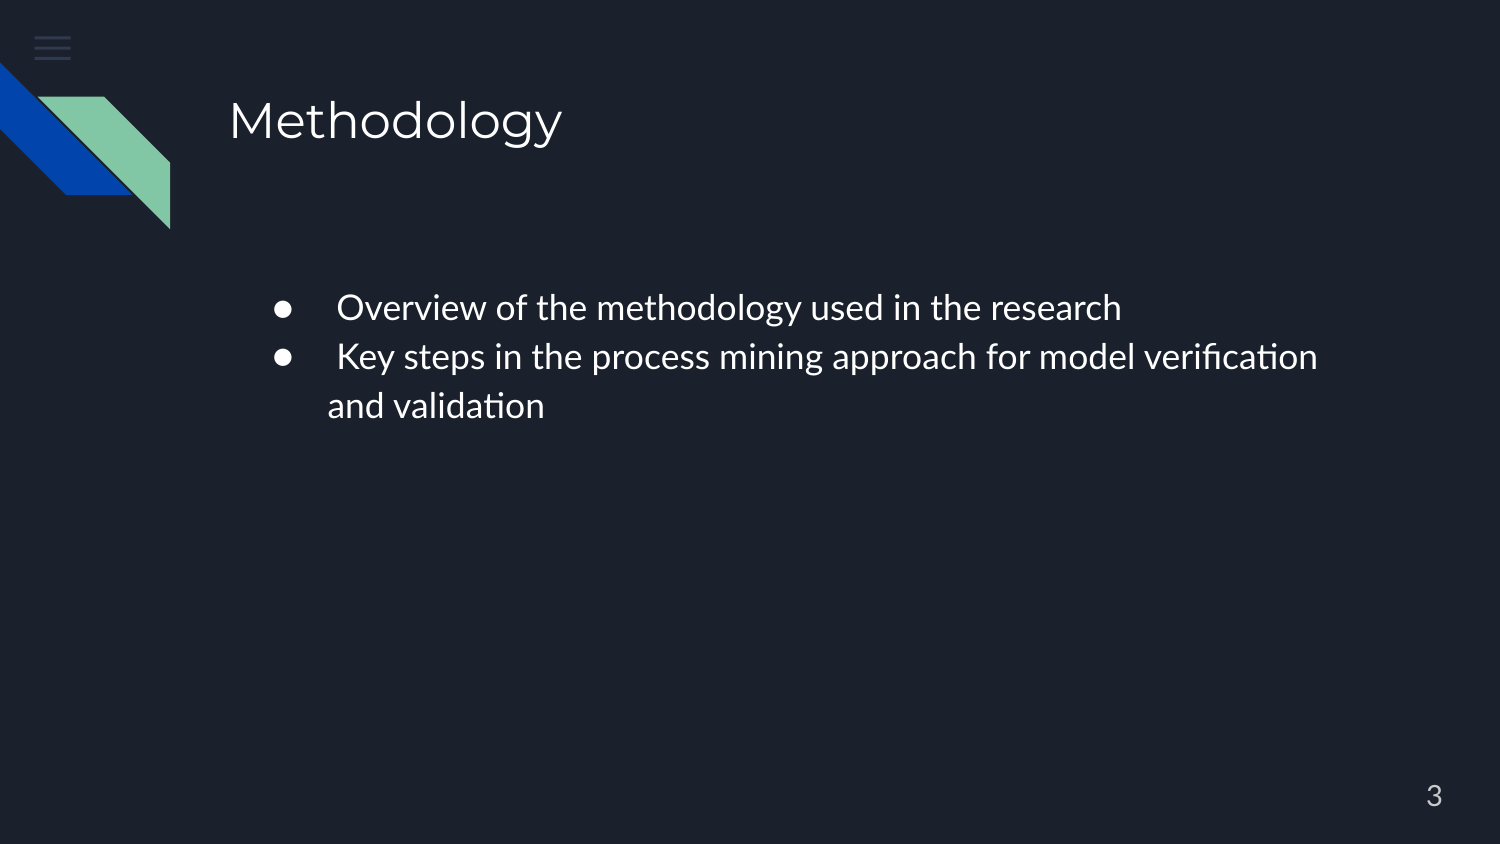

# Methodology

 Overview of the methodology used in the research
 Key steps in the process mining approach for model verification and validation

3